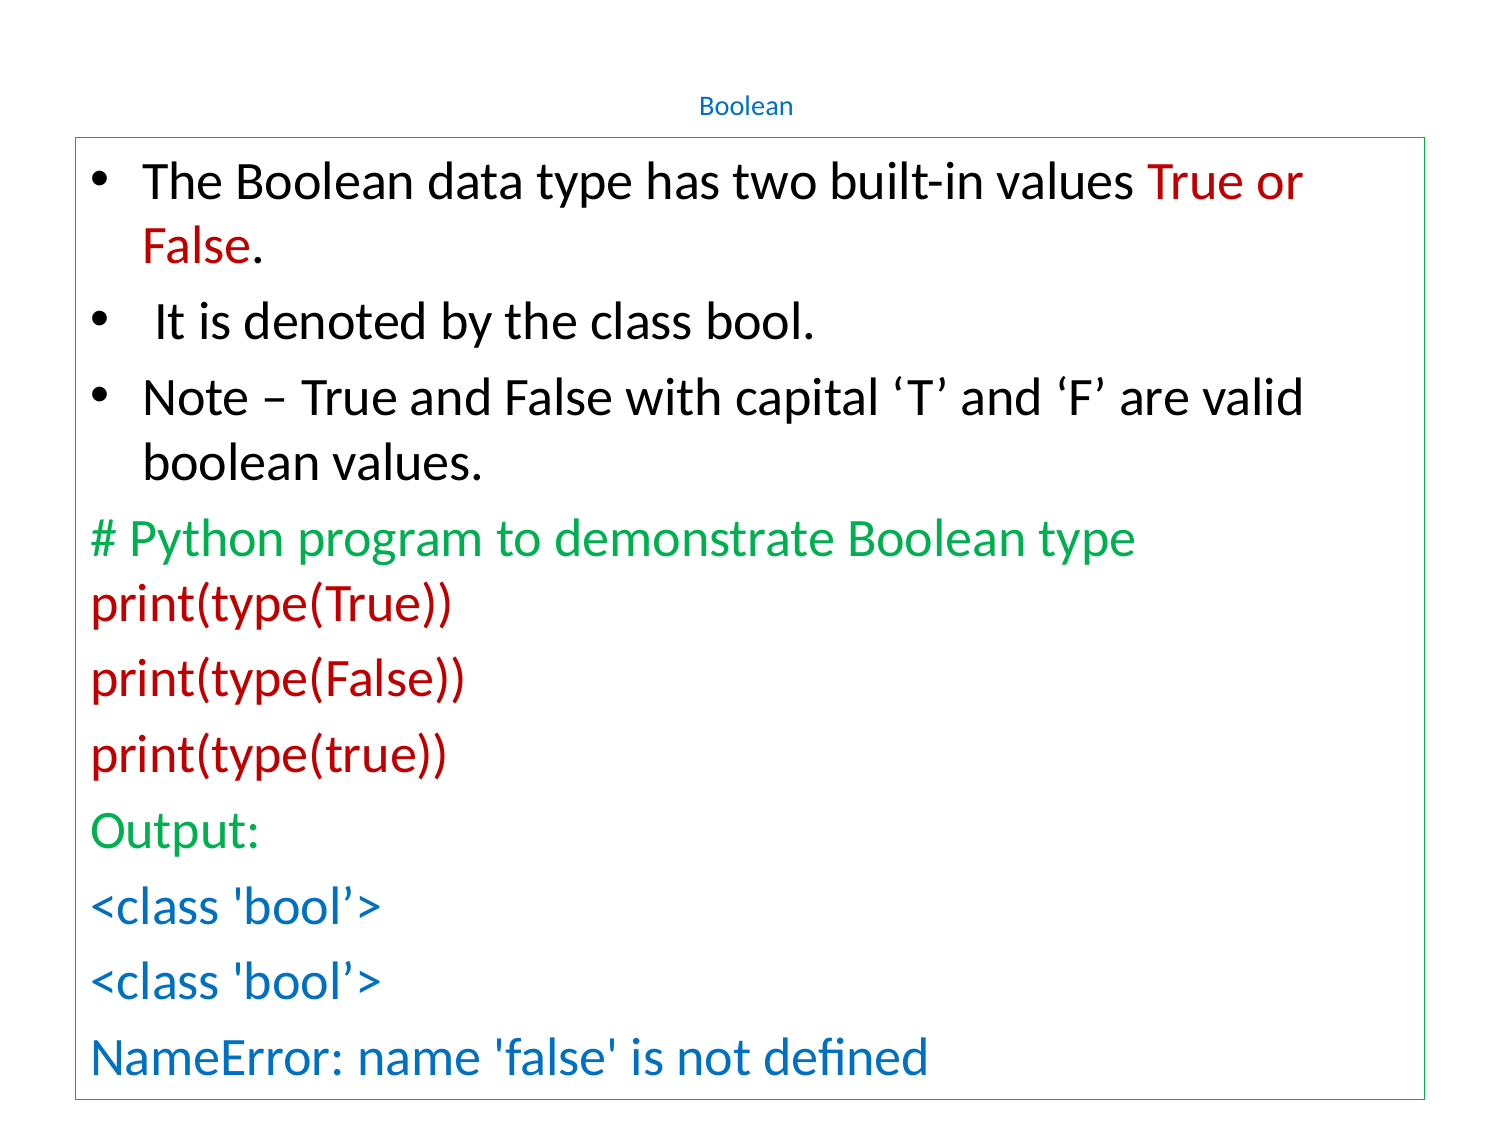

# Boolean
The Boolean data type has two built-in values True or False.
 It is denoted by the class bool.
Note – True and False with capital ‘T’ and ‘F’ are valid boolean values.
# Python program to demonstrate Boolean type  print(type(True))
print(type(False))
print(type(true))
Output:
<class 'bool’>
<class 'bool’>
NameError: name 'false' is not defined